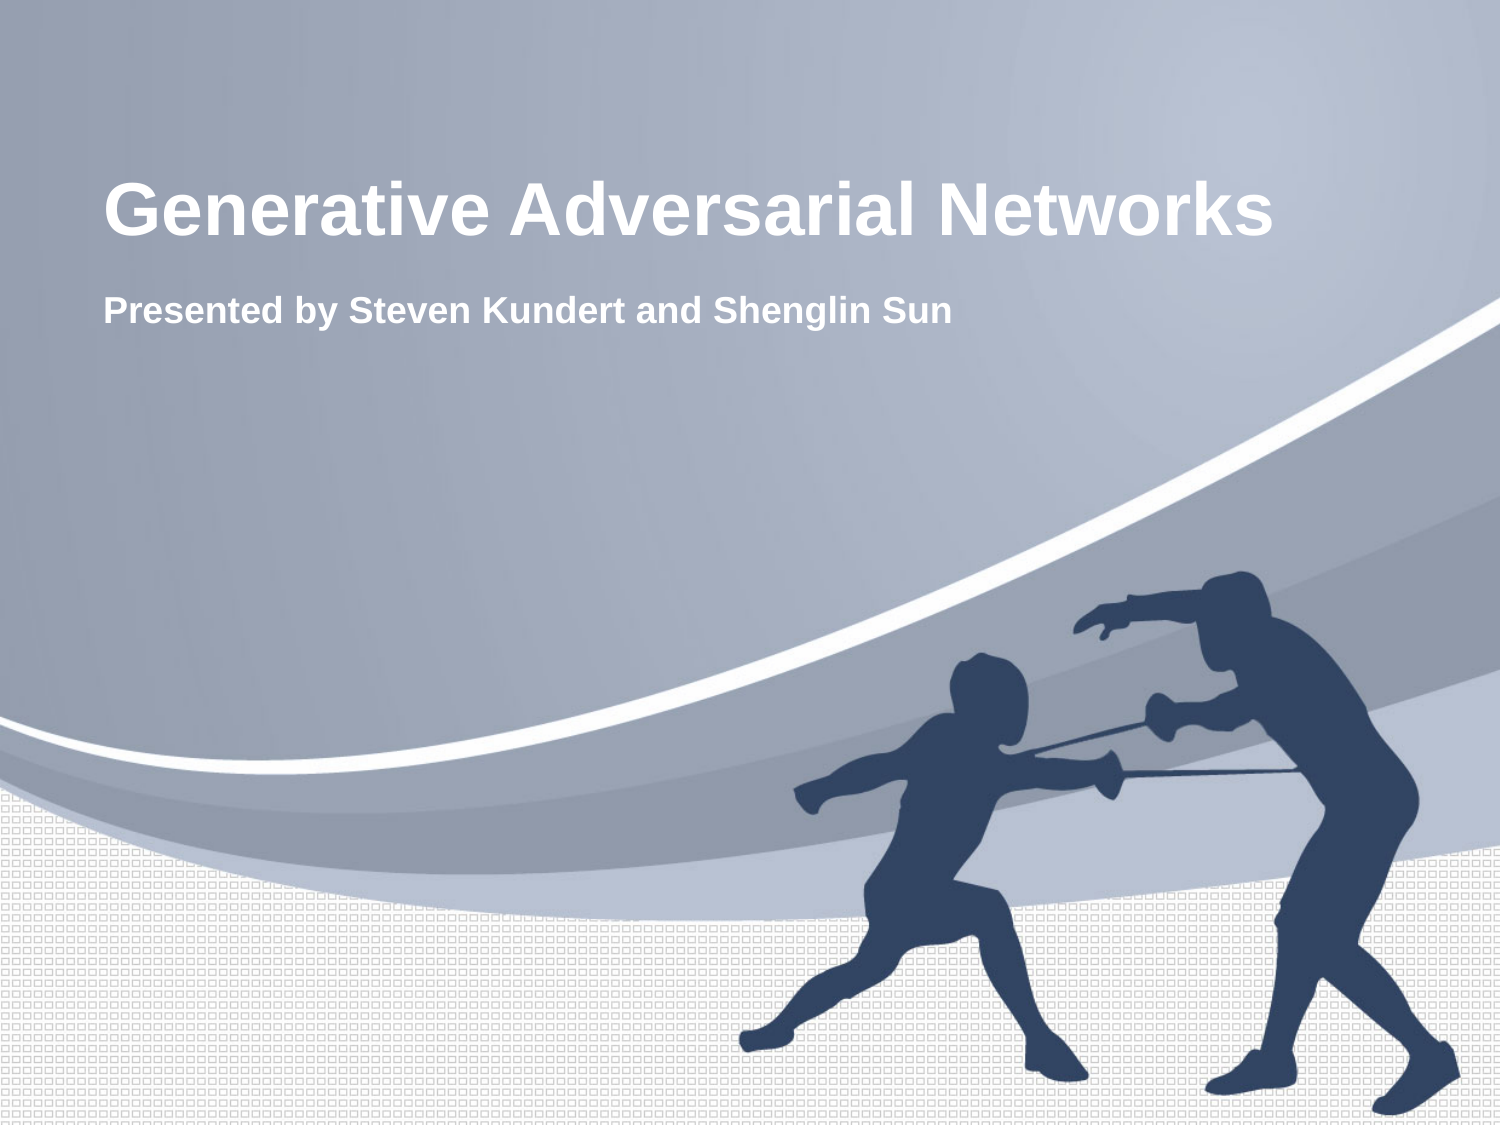

# Generative Adversarial Networks
Presented by Steven Kundert and Shenglin Sun